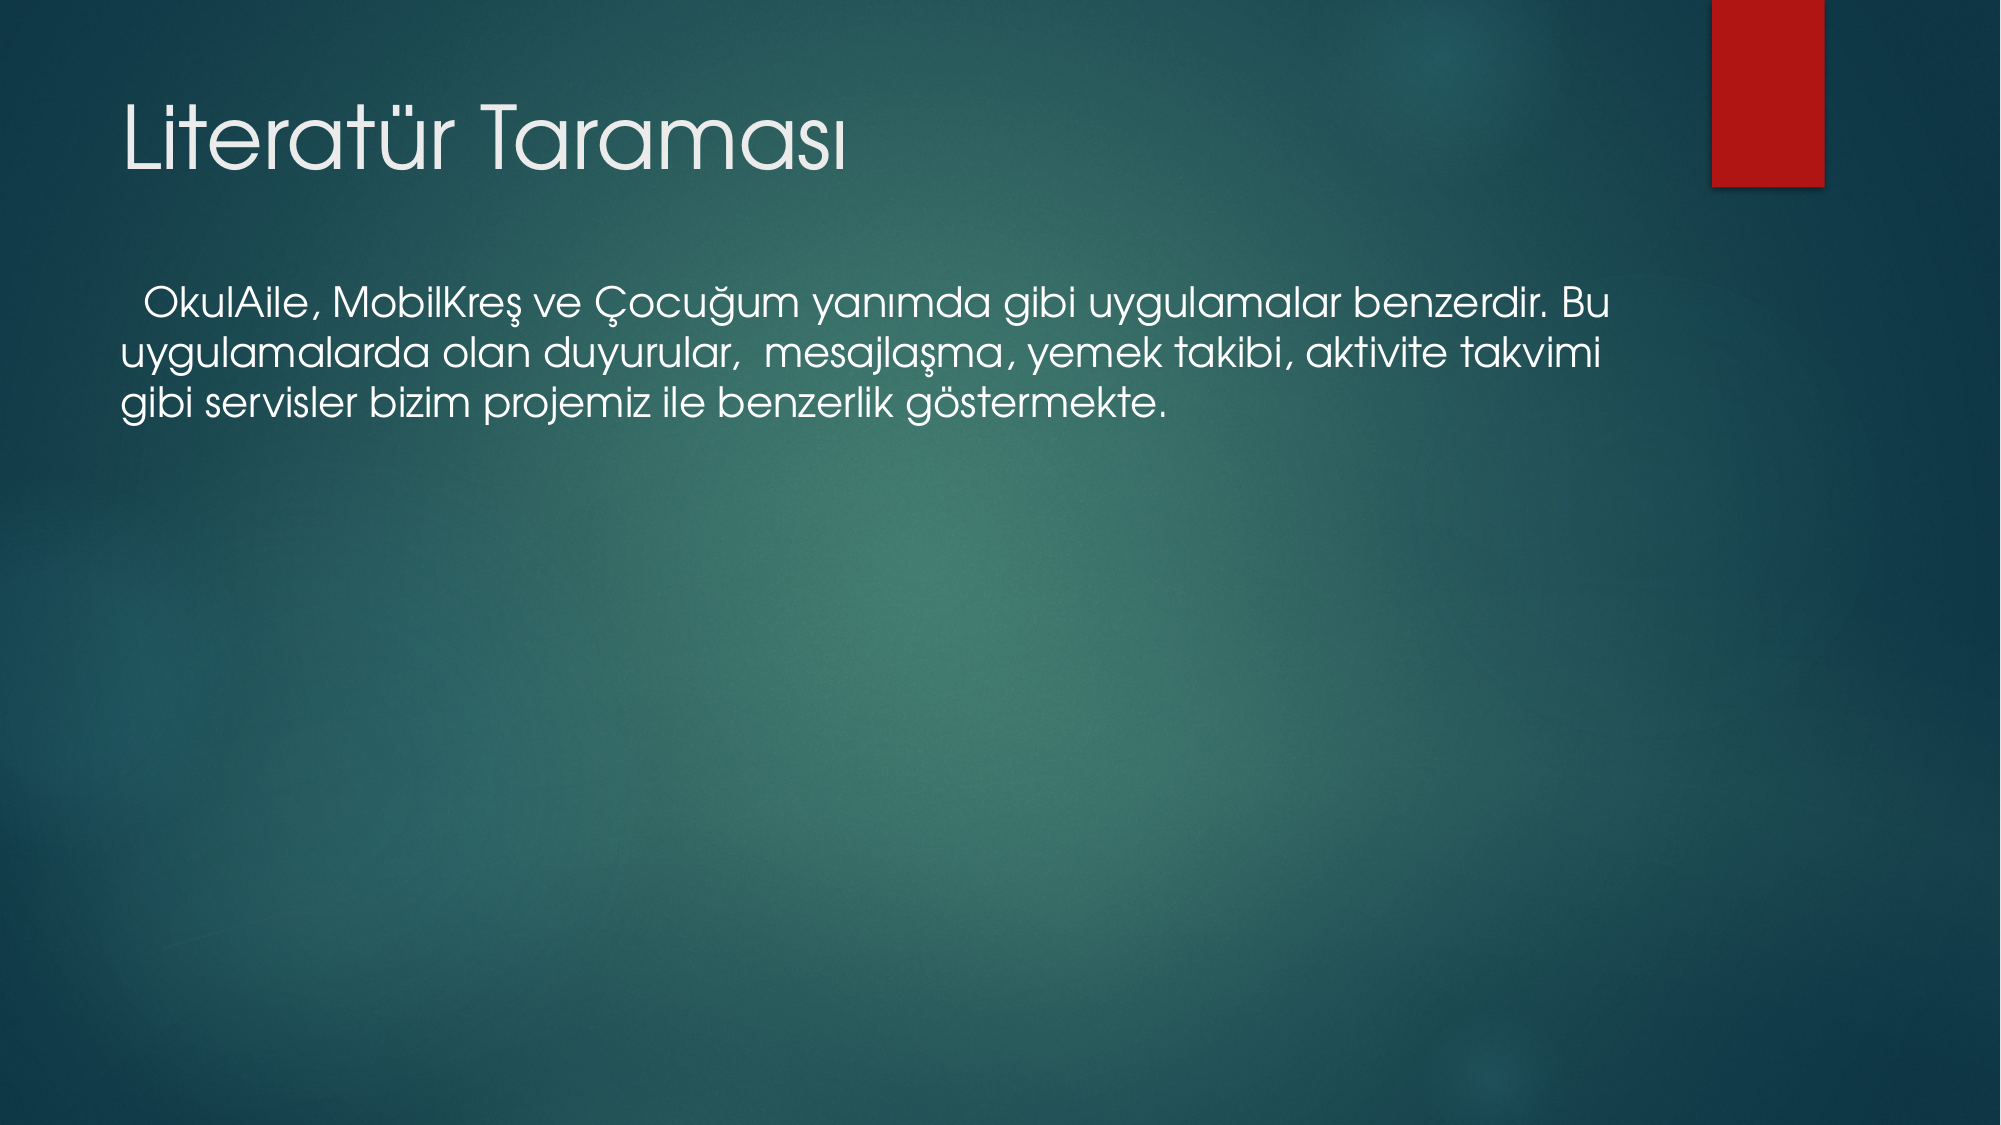

# Literatür Taraması
  OkulAile, MobilKreş ve Çocuğum yanımda gibi uygulamalar benzerdir. Bu uygulamalarda olan duyurular,  mesajlaşma, yemek takibi, aktivite takvimi gibi servisler bizim projemiz ile benzerlik göstermekte.